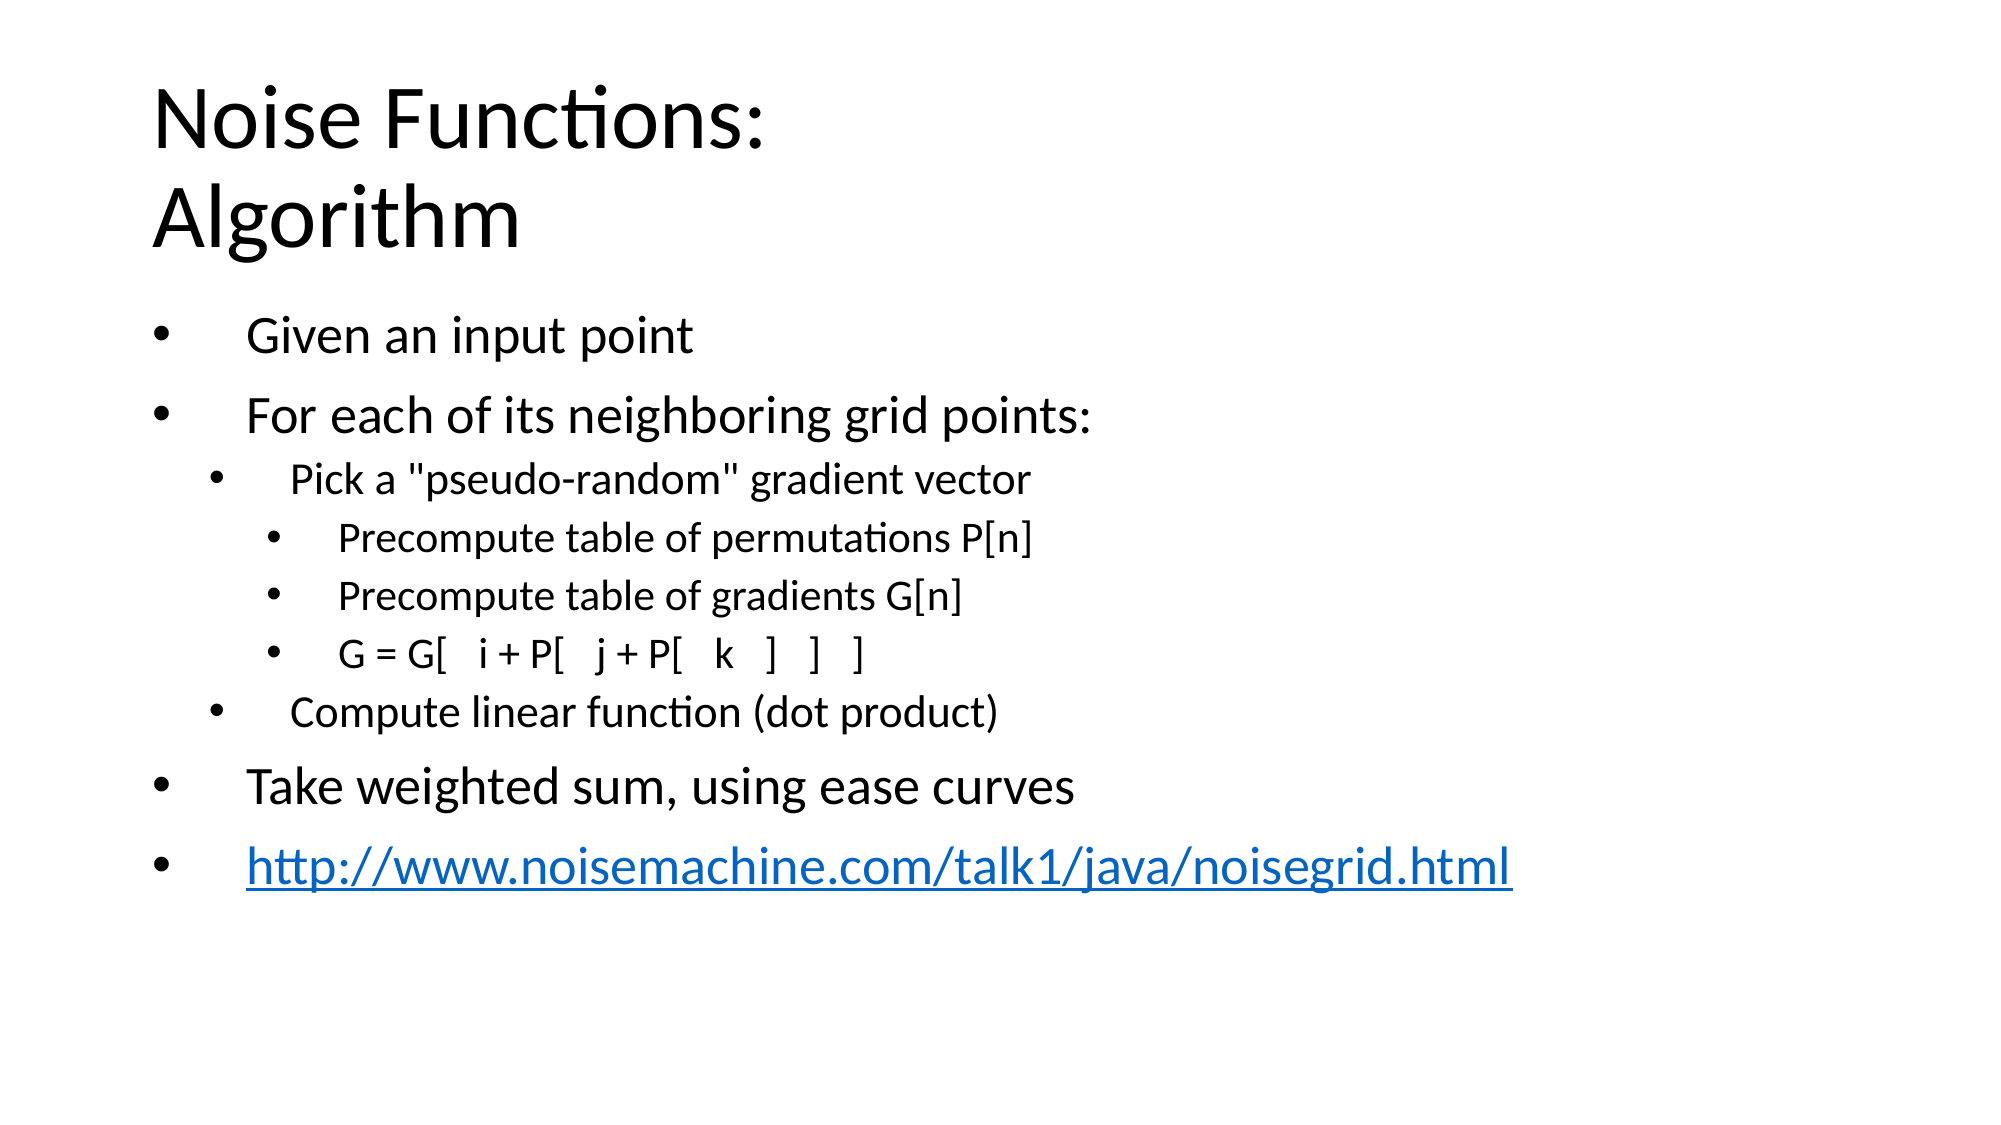

# Noise Functions: Algorithm
Given an input point
For each of its neighboring grid points:
Pick a "pseudo-random" gradient vector
Precompute table of permutations P[n]
Precompute table of gradients G[n]
G = G[   i + P[   j + P[   k   ]   ]   ]
Compute linear function (dot product)
Take weighted sum, using ease curves
http://www.noisemachine.com/talk1/java/noisegrid.html